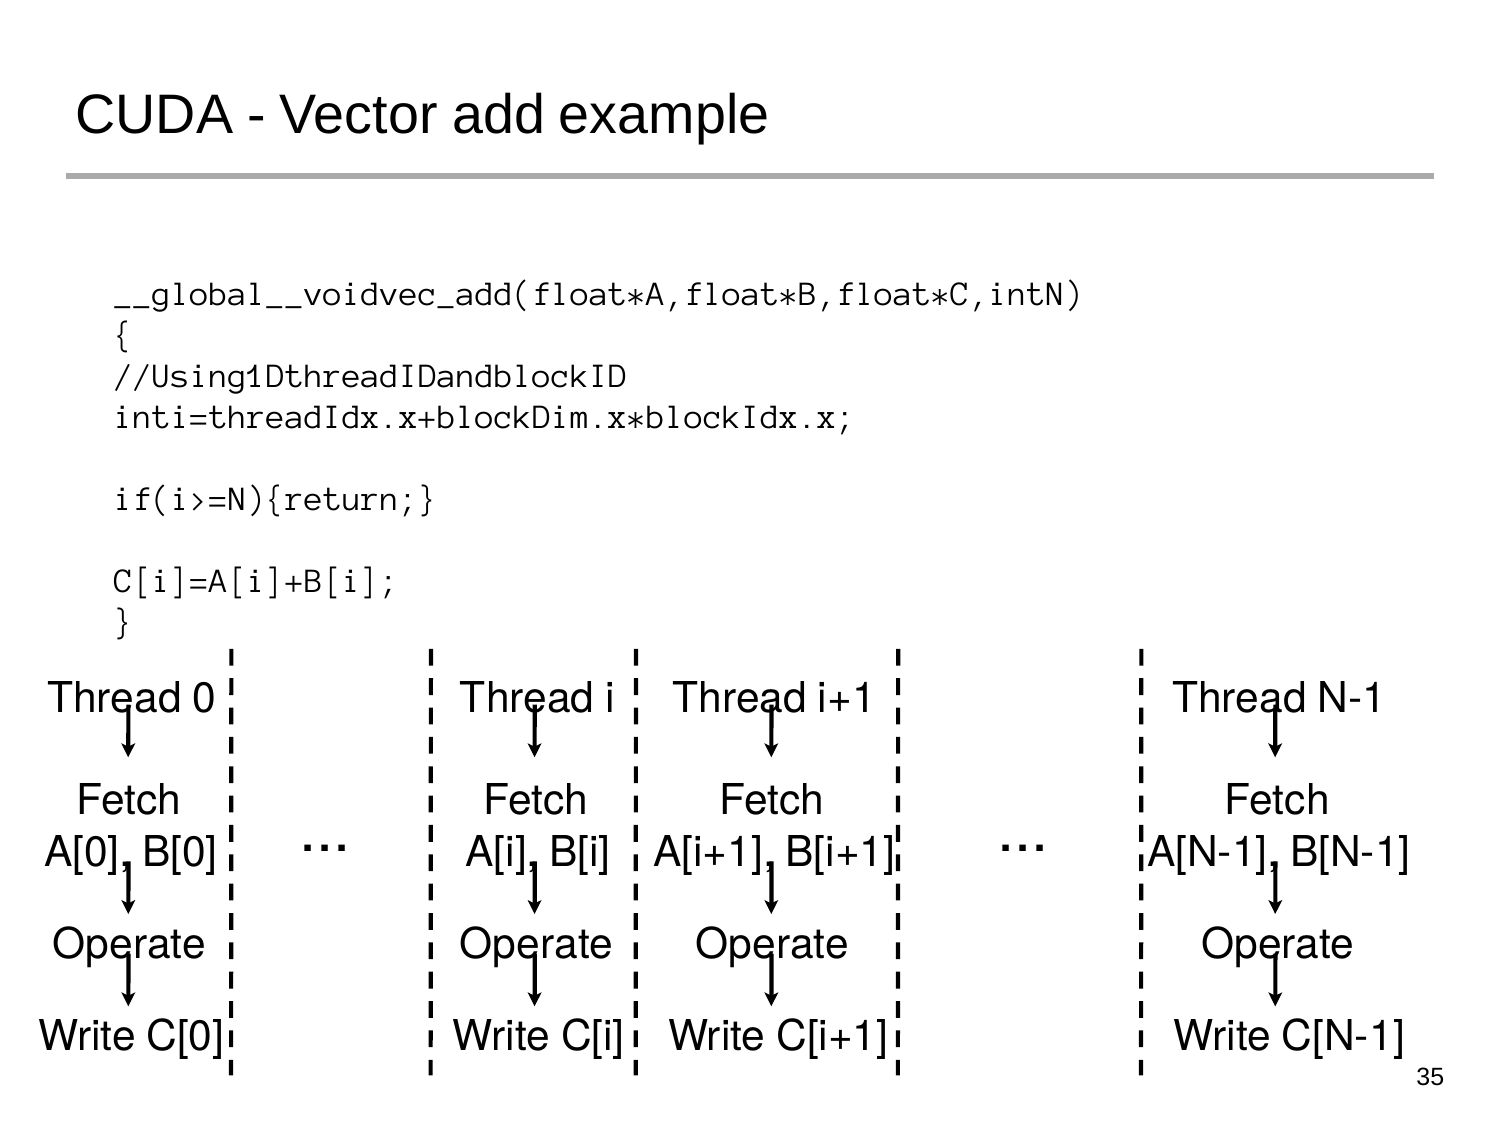

CUDA - Vector add example

__global__ void  vec_add (float *A, float *B, float *C, int N)
{
        // Using 1D threadID and block ID
        int i = threadIdx.x + blockDim.x*blockIdx.x;

        if (i>=N) {return;}

        C[i] = A[i] + B[i];
}

		Thread 0

				Fetch
	A[0], B[0]

			Operate

Write C[0]
	Thread i

			Fetch
		A[i], B[i]

	Operate

Write C[i]
		Thread i+1

				Fetch
A[i+1], B[i+1]

			Operate

	Write C[i+1]
	Thread N-1

				Fetch
A[N-1], B[N-1]

			Operate

		Write C[N-1]

...
...

35